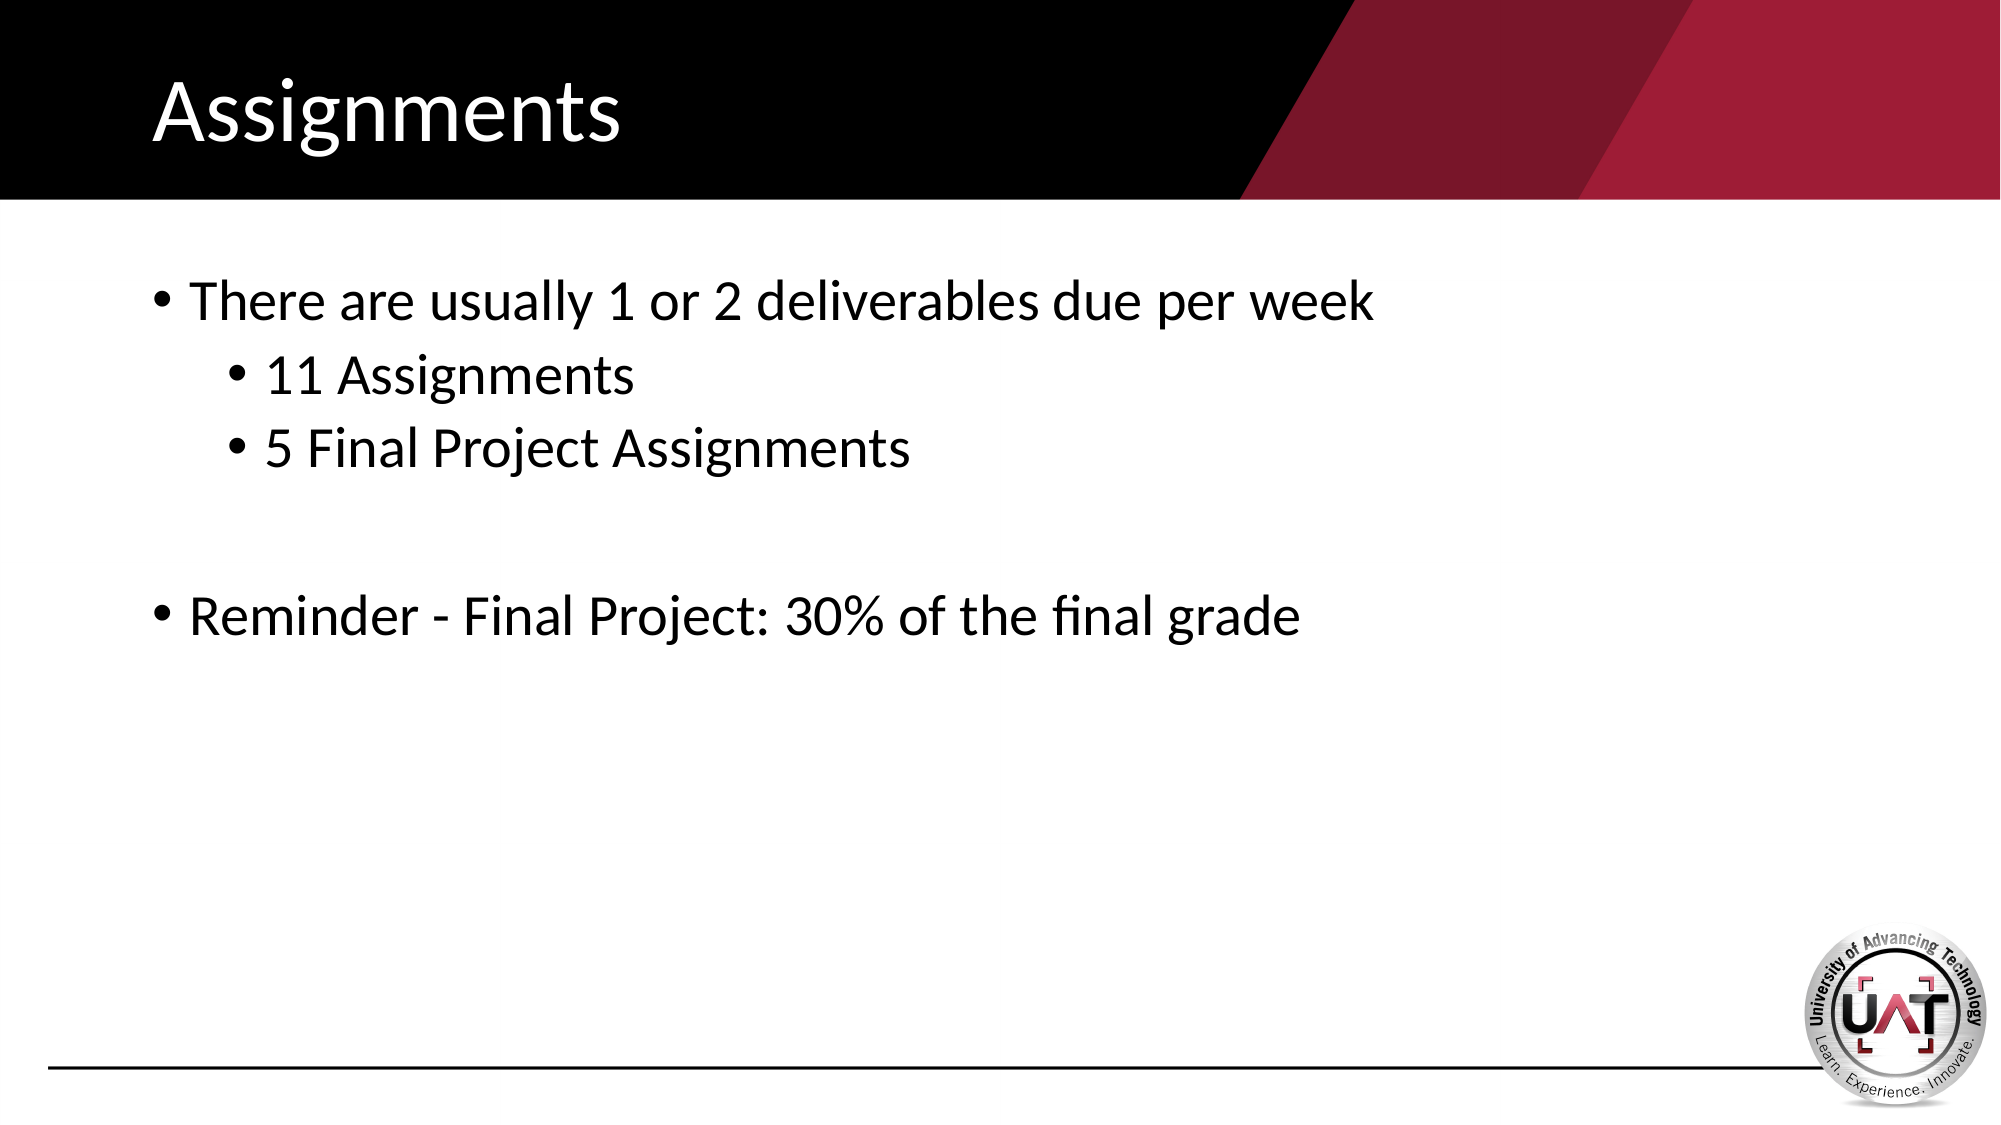

# Assignments
There are usually 1 or 2 deliverables due per week
11 Assignments
5 Final Project Assignments

Reminder - Final Project: 30% of the final grade